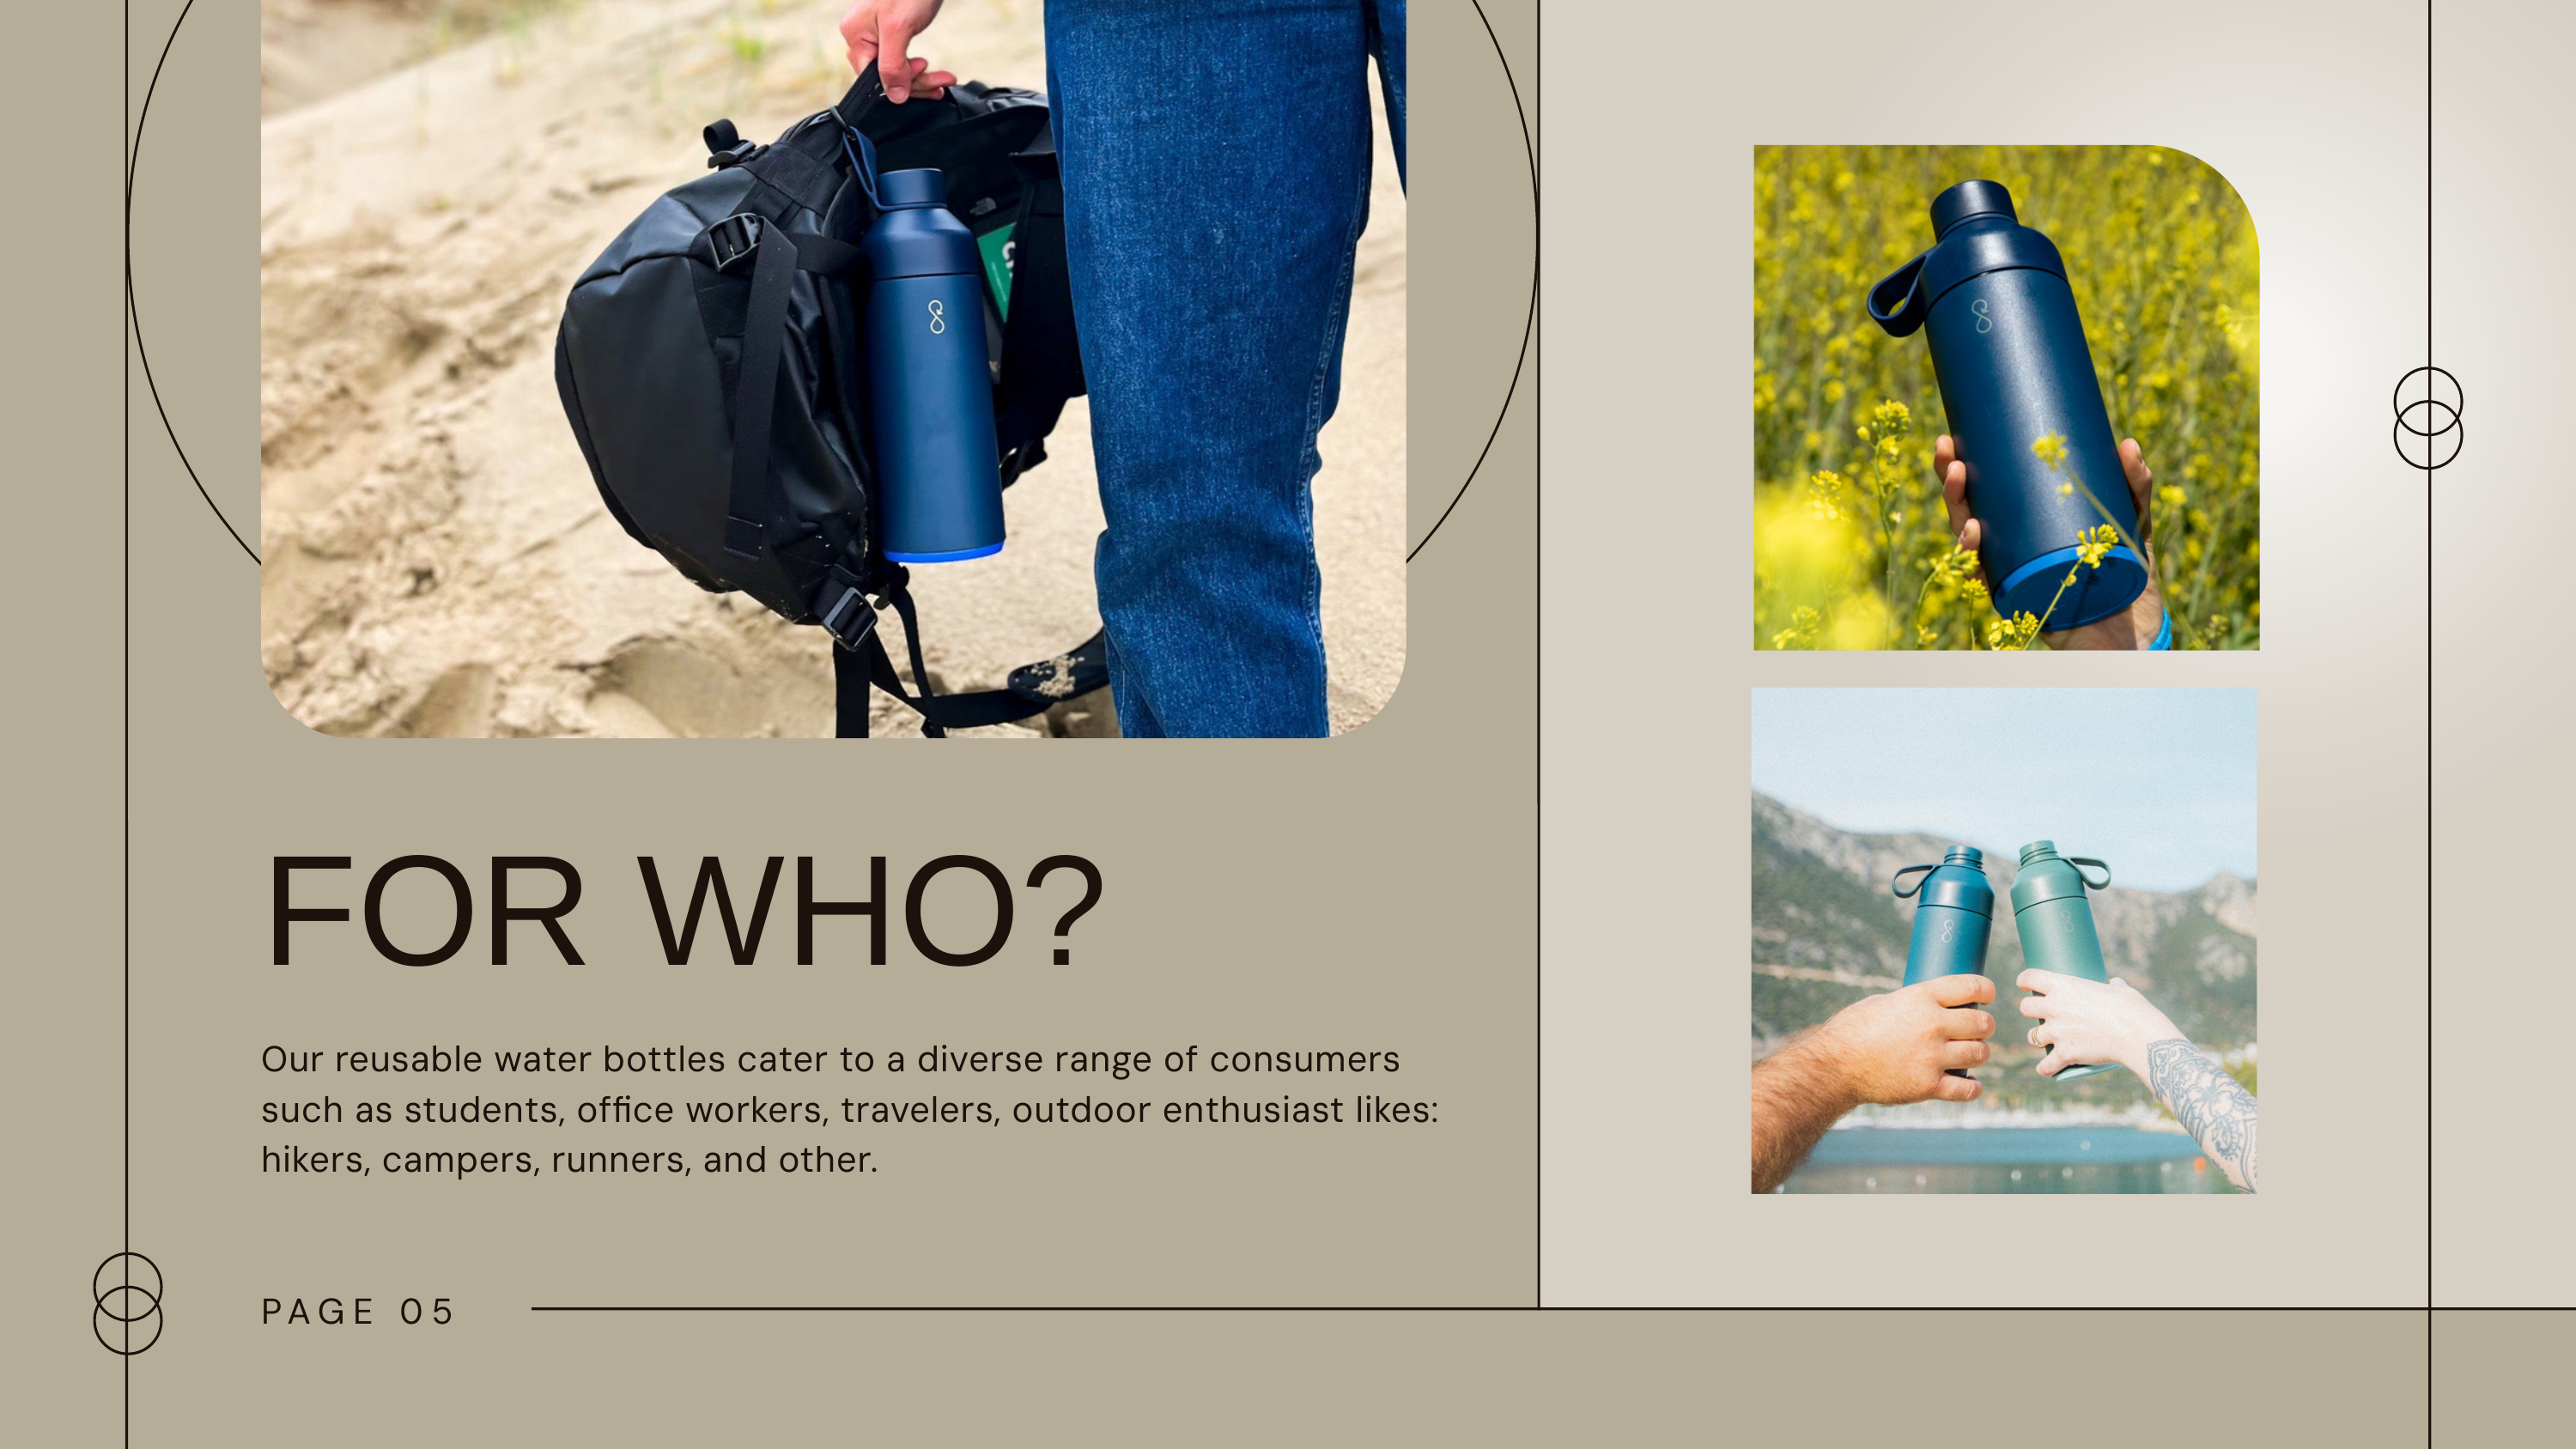

FOR WHO?
Our reusable water bottles cater to a diverse range of consumers such as students, office workers, travelers, outdoor enthusiast likes: hikers, campers, runners, and other.

PAGE 05